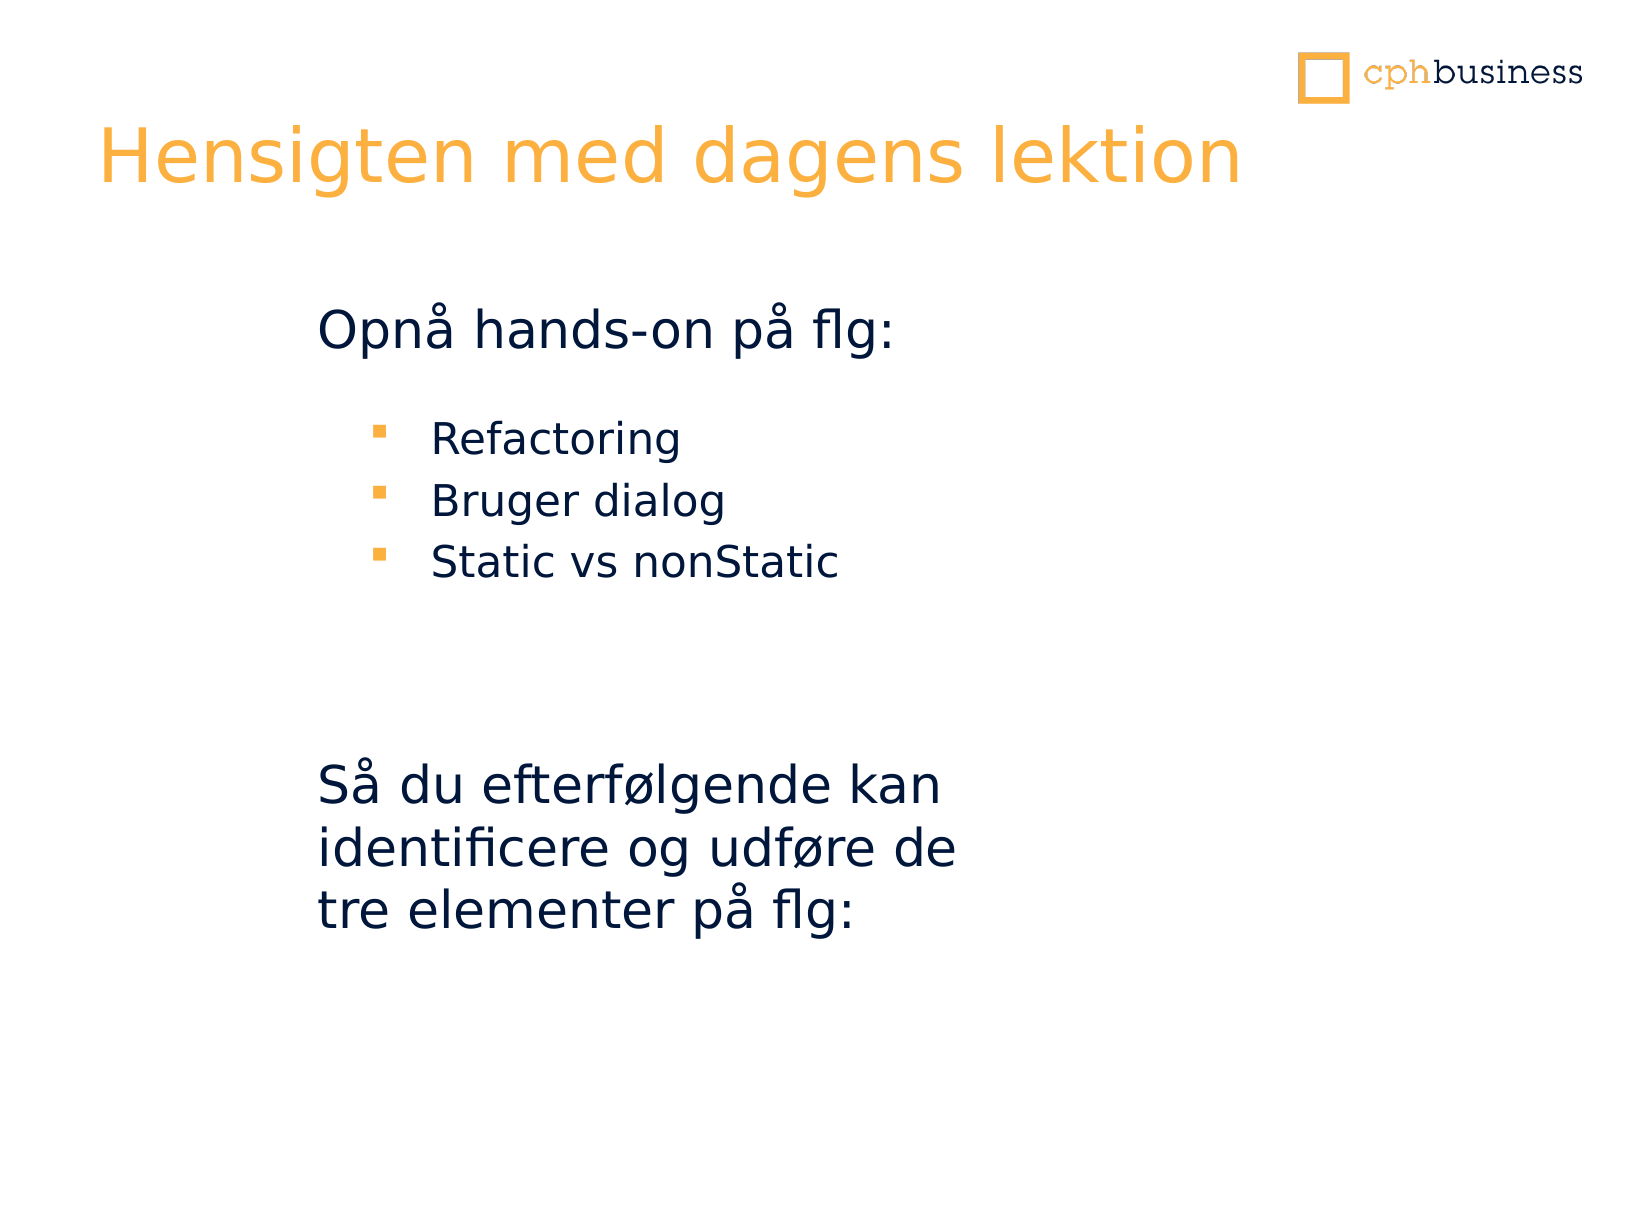

# Hensigten med dagens lektion
Opnå hands-on på flg:

Refactoring
Bruger dialog
Static vs nonStatic

Så du efterfølgende kan identificere og udføre de tre elementer på flg: